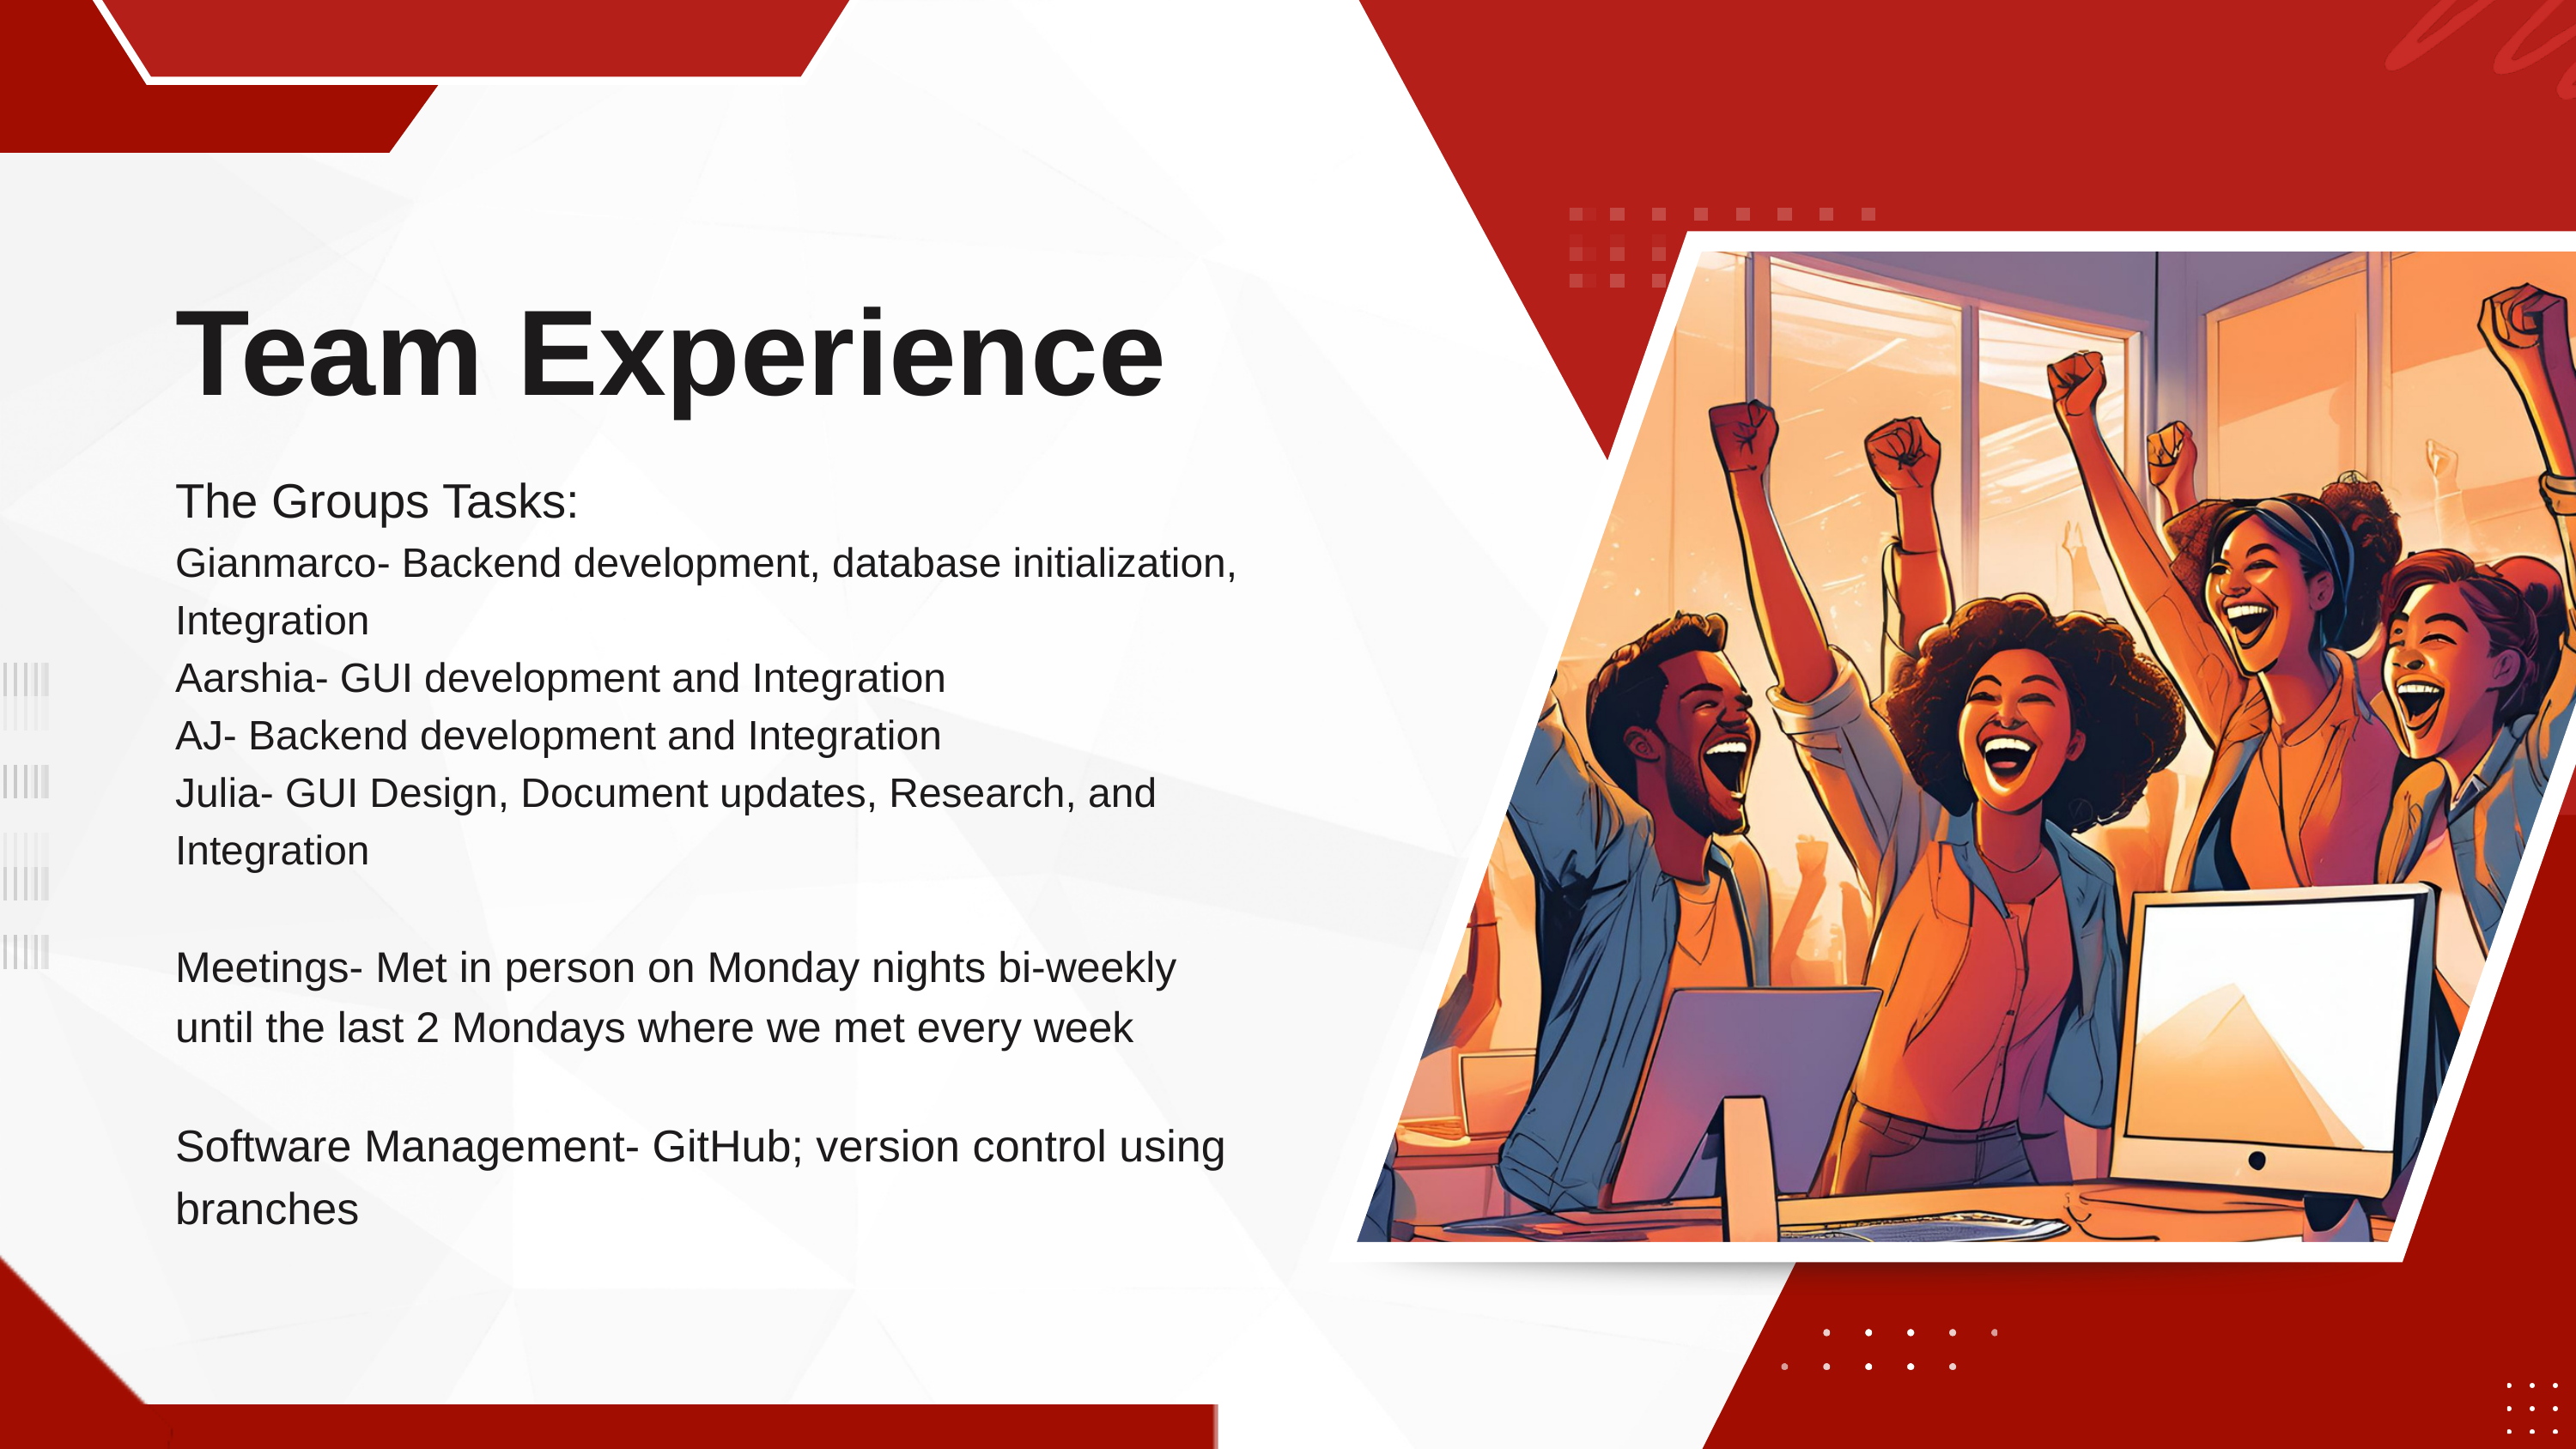

Team Experience
The Groups Tasks:
Gianmarco- Backend development, database initialization, Integration
Aarshia- GUI development and Integration
AJ- Backend development and Integration
Julia- GUI Design, Document updates, Research, and Integration

Meetings- Met in person on Monday nights bi-weekly until the last 2 Mondays where we met every week

Software Management- GitHub; version control using branches